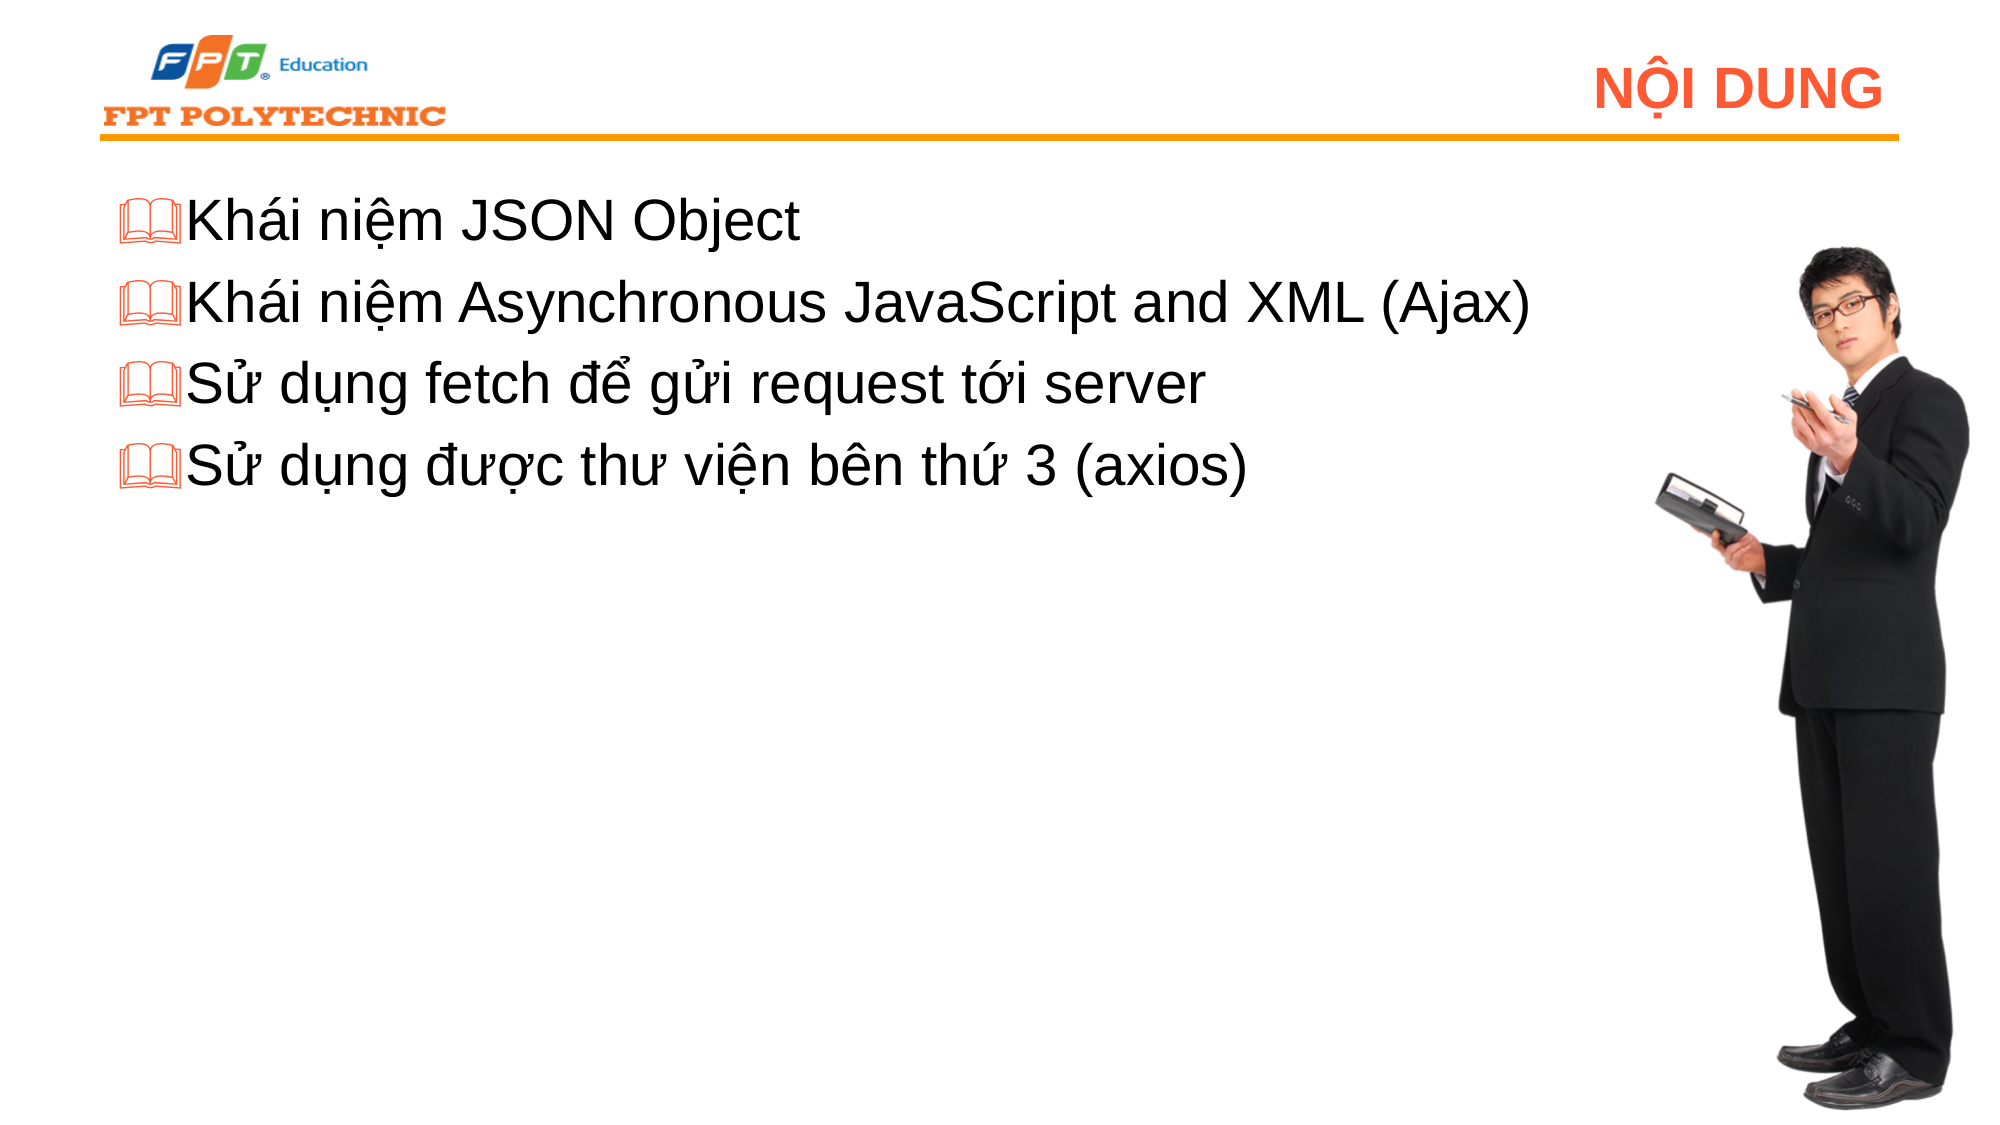

# Nội dung
Khái niệm JSON Object
Khái niệm Asynchronous JavaScript and XML (Ajax)
Sử dụng fetch để gửi request tới server
Sử dụng được thư viện bên thứ 3 (axios)